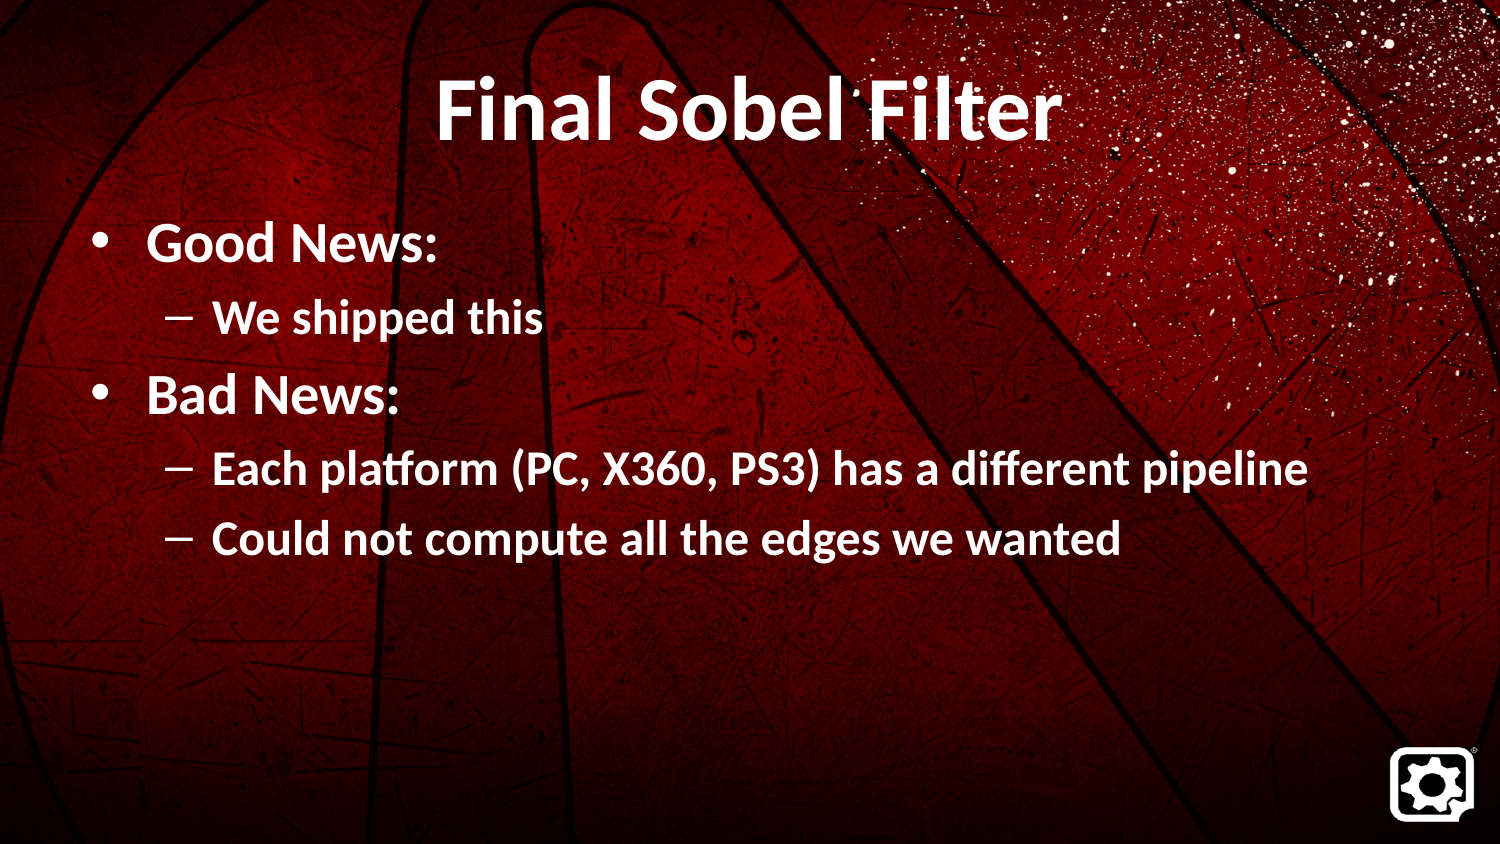

# Final Sobel Filter
Good News:
We shipped this
Bad News:
Each platform (PC, X360, PS3) has a different pipeline
Could not compute all the edges we wanted